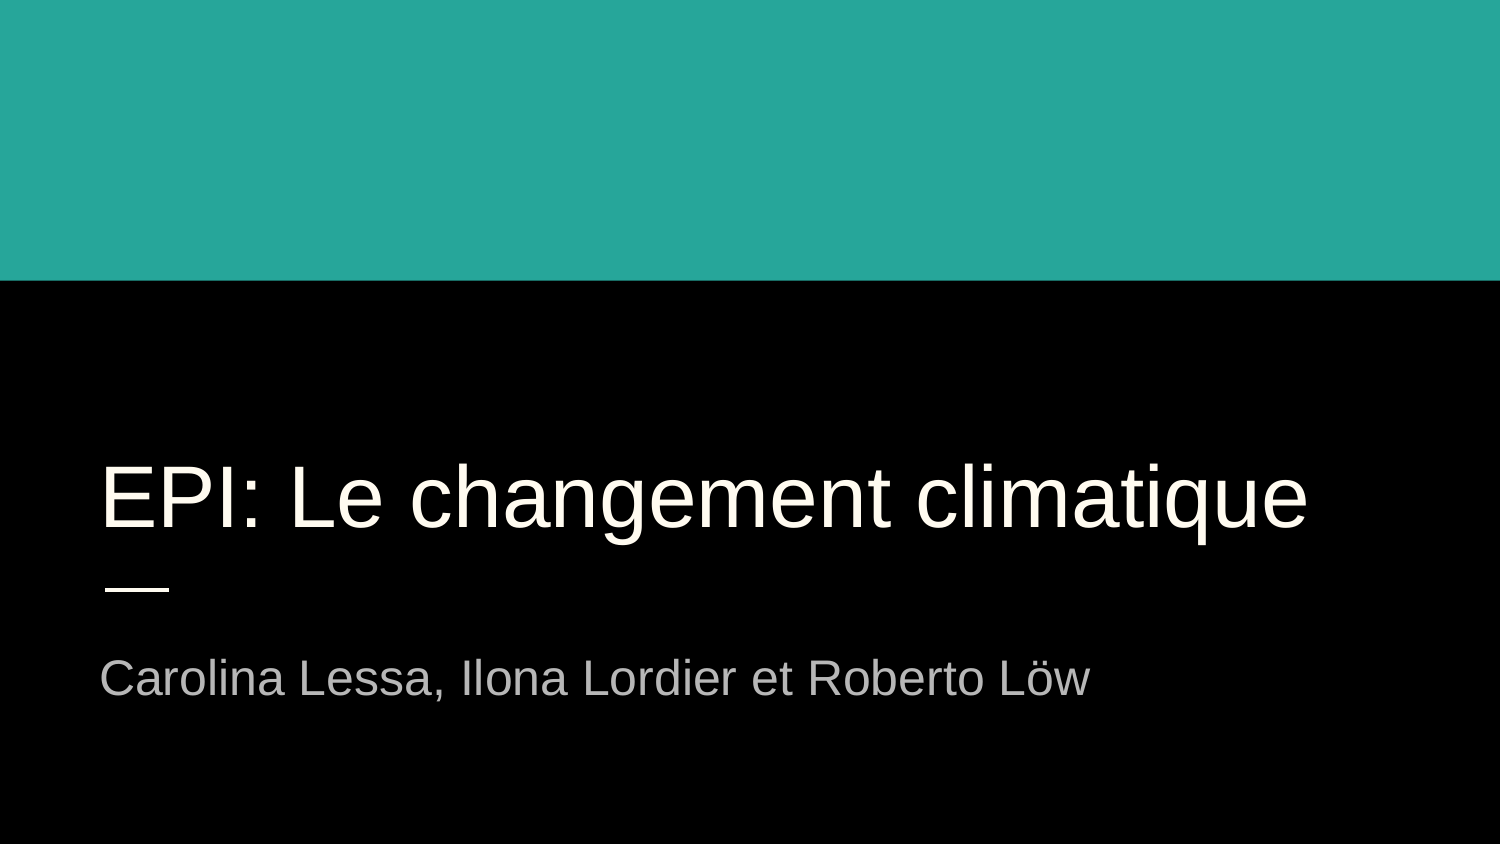

# EPI: Le changement climatique
Carolina Lessa, Ilona Lordier et Roberto Löw